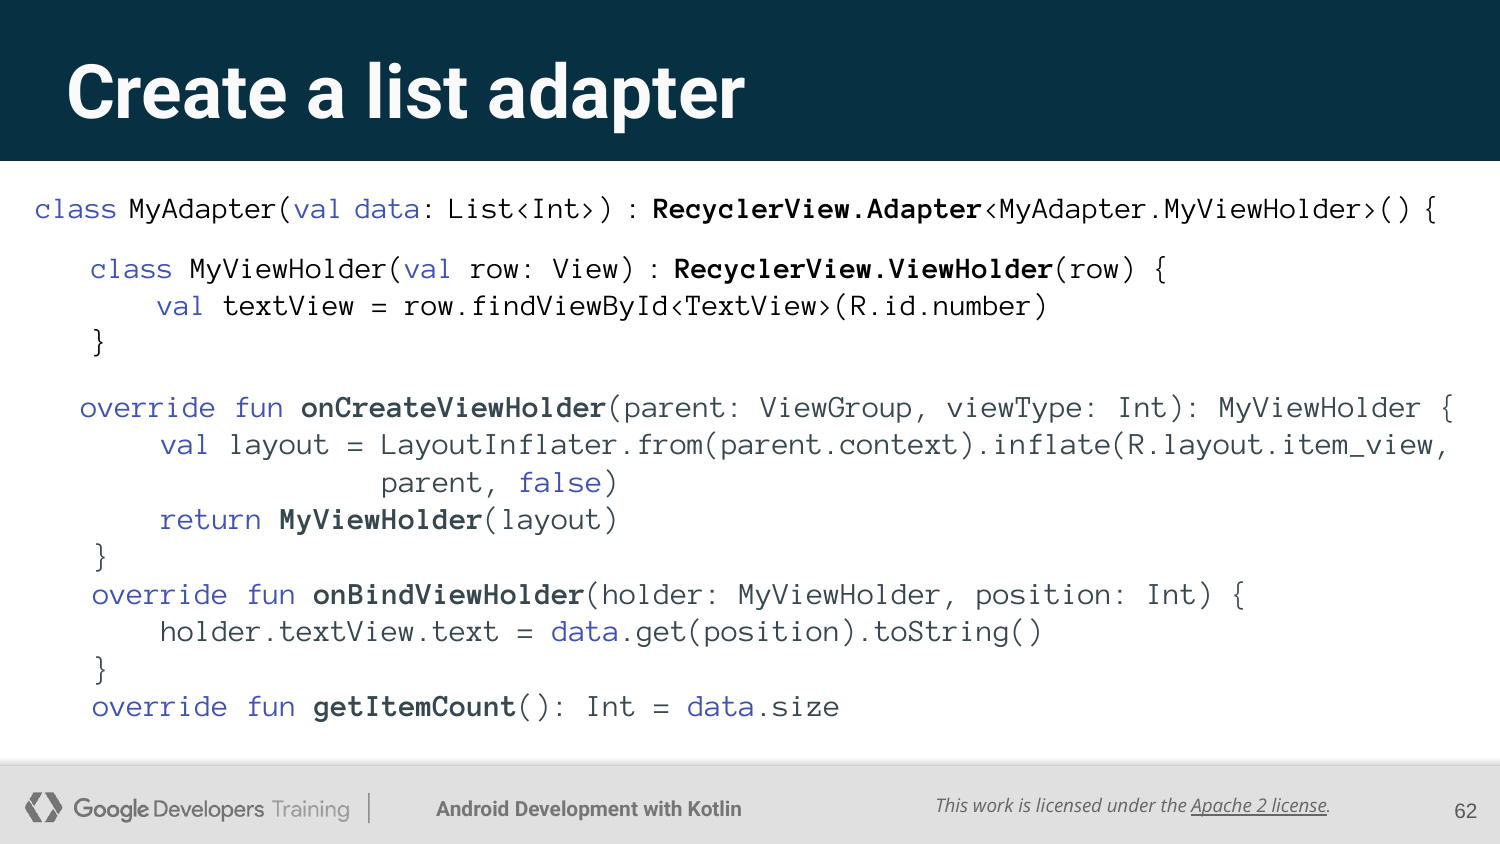

# Create a list adapter
class MyAdapter(val data: List<Int>) : RecyclerView.Adapter<MyAdapter.MyViewHolder>() {
   class MyViewHolder(val row: View) : RecyclerView.ViewHolder(row) {
       val textView = row.findViewById<TextView>(R.id.number)
   }
   override fun onCreateViewHolder(parent: ViewGroup, viewType: Int): MyViewHolder {
       val layout = LayoutInflater.from(parent.context).inflate(R.layout.item_view,
                    parent, false)
       return MyViewHolder(layout)
   }
   override fun onBindViewHolder(holder: MyViewHolder, position: Int) {
       holder.textView.text = data.get(position).toString()
   }
   override fun getItemCount(): Int = data.size

62